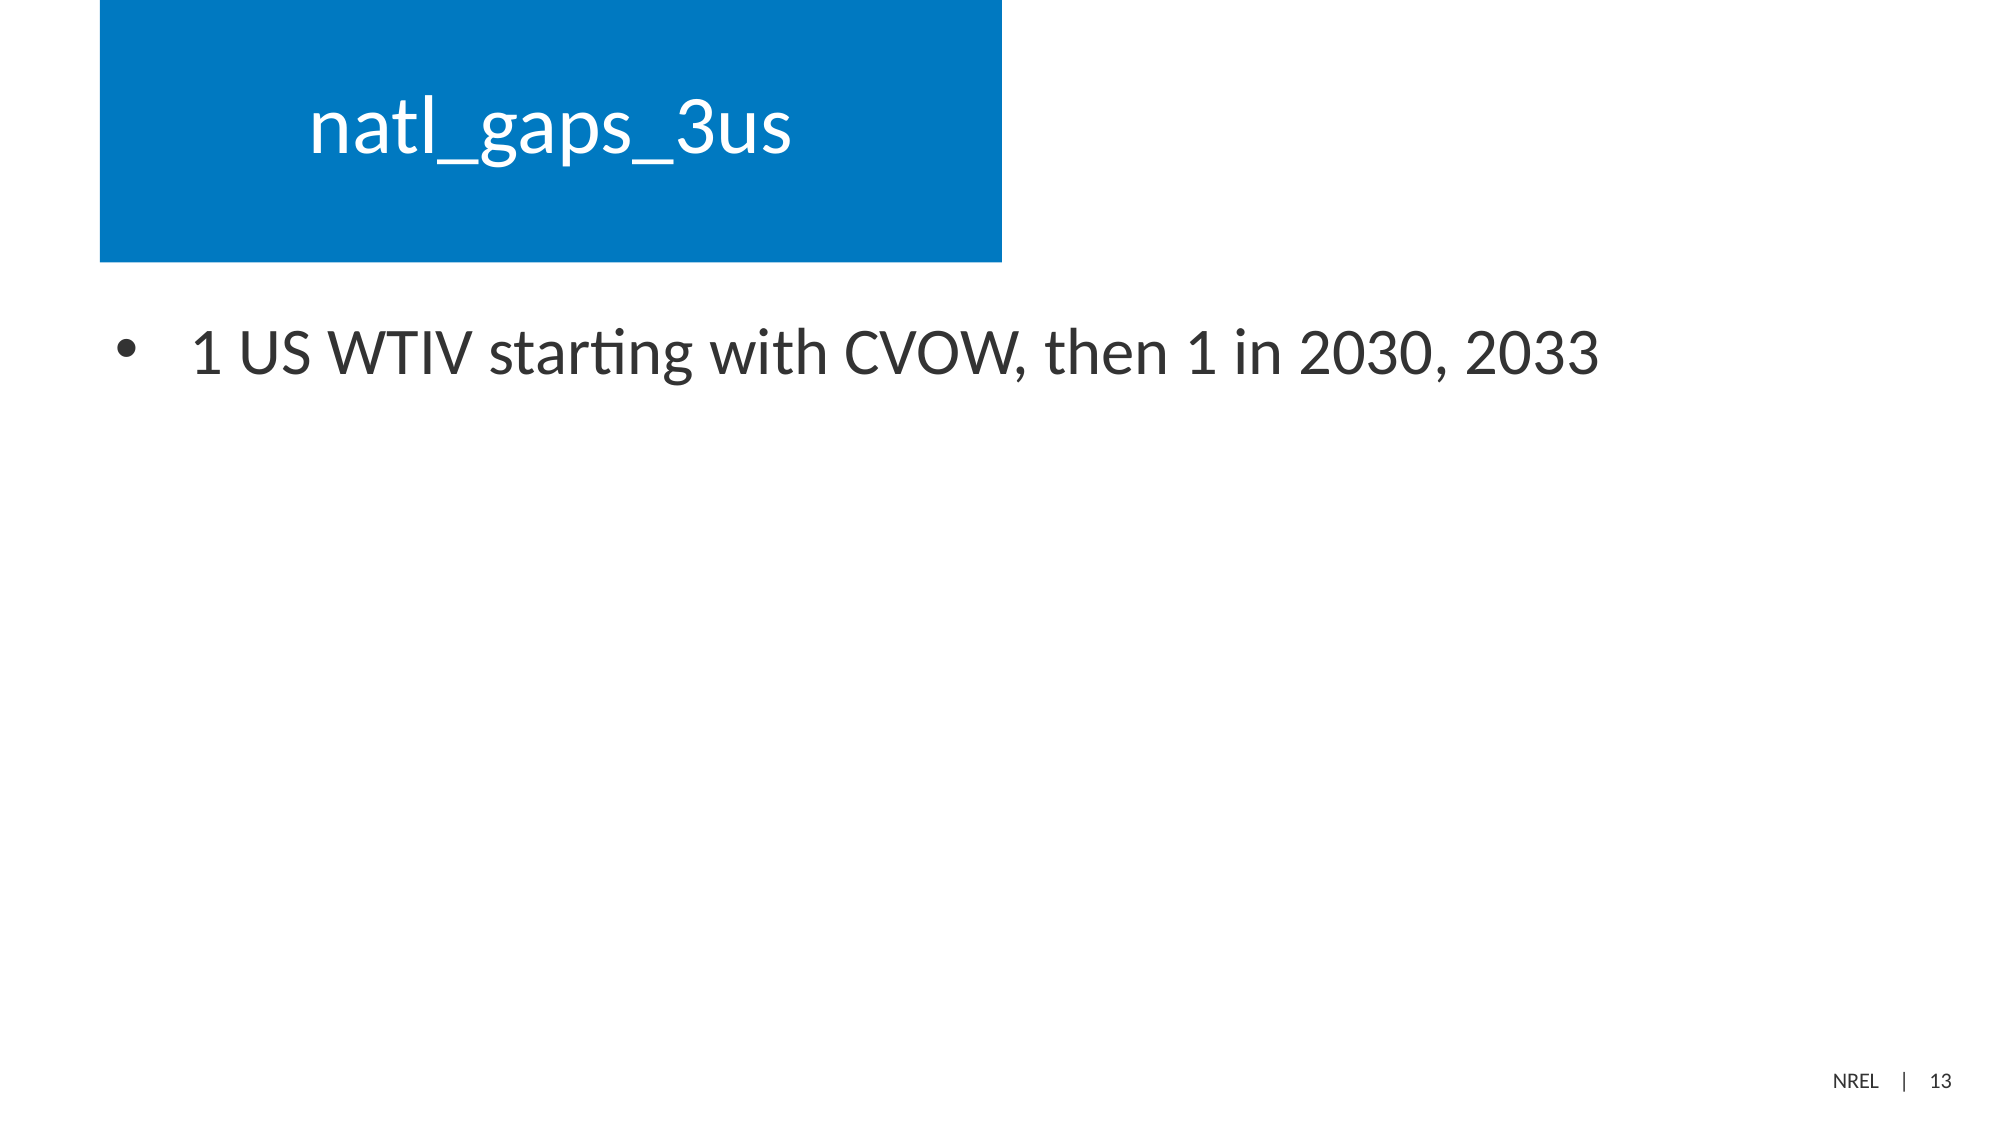

# natl_gaps_3us
1 US WTIV starting with CVOW, then 1 in 2030, 2033